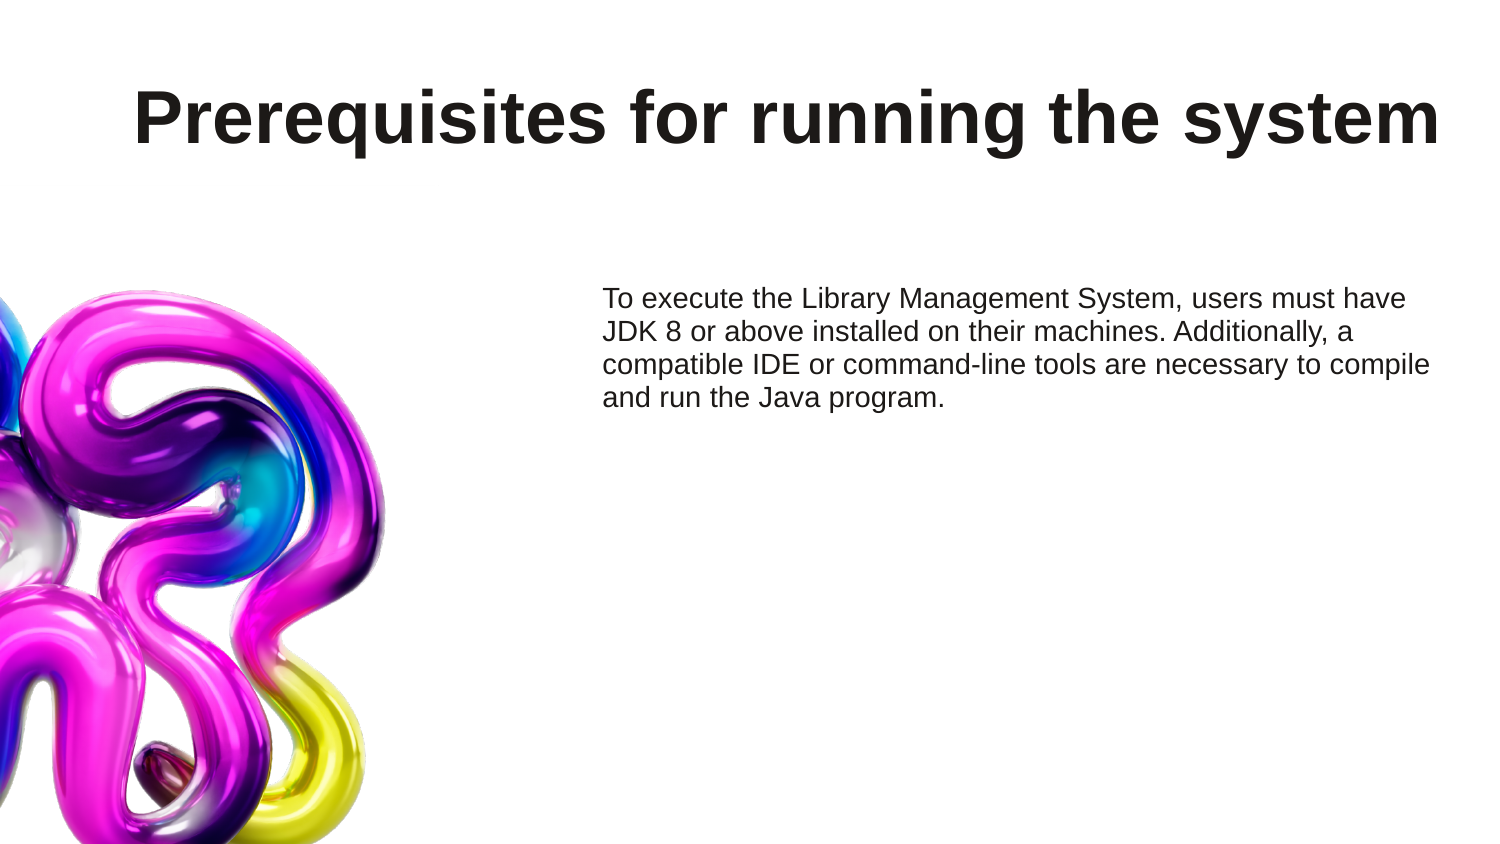

# Prerequisites for running the system
To execute the Library Management System, users must have JDK 8 or above installed on their machines. Additionally, a compatible IDE or command-line tools are necessary to compile and run the Java program.